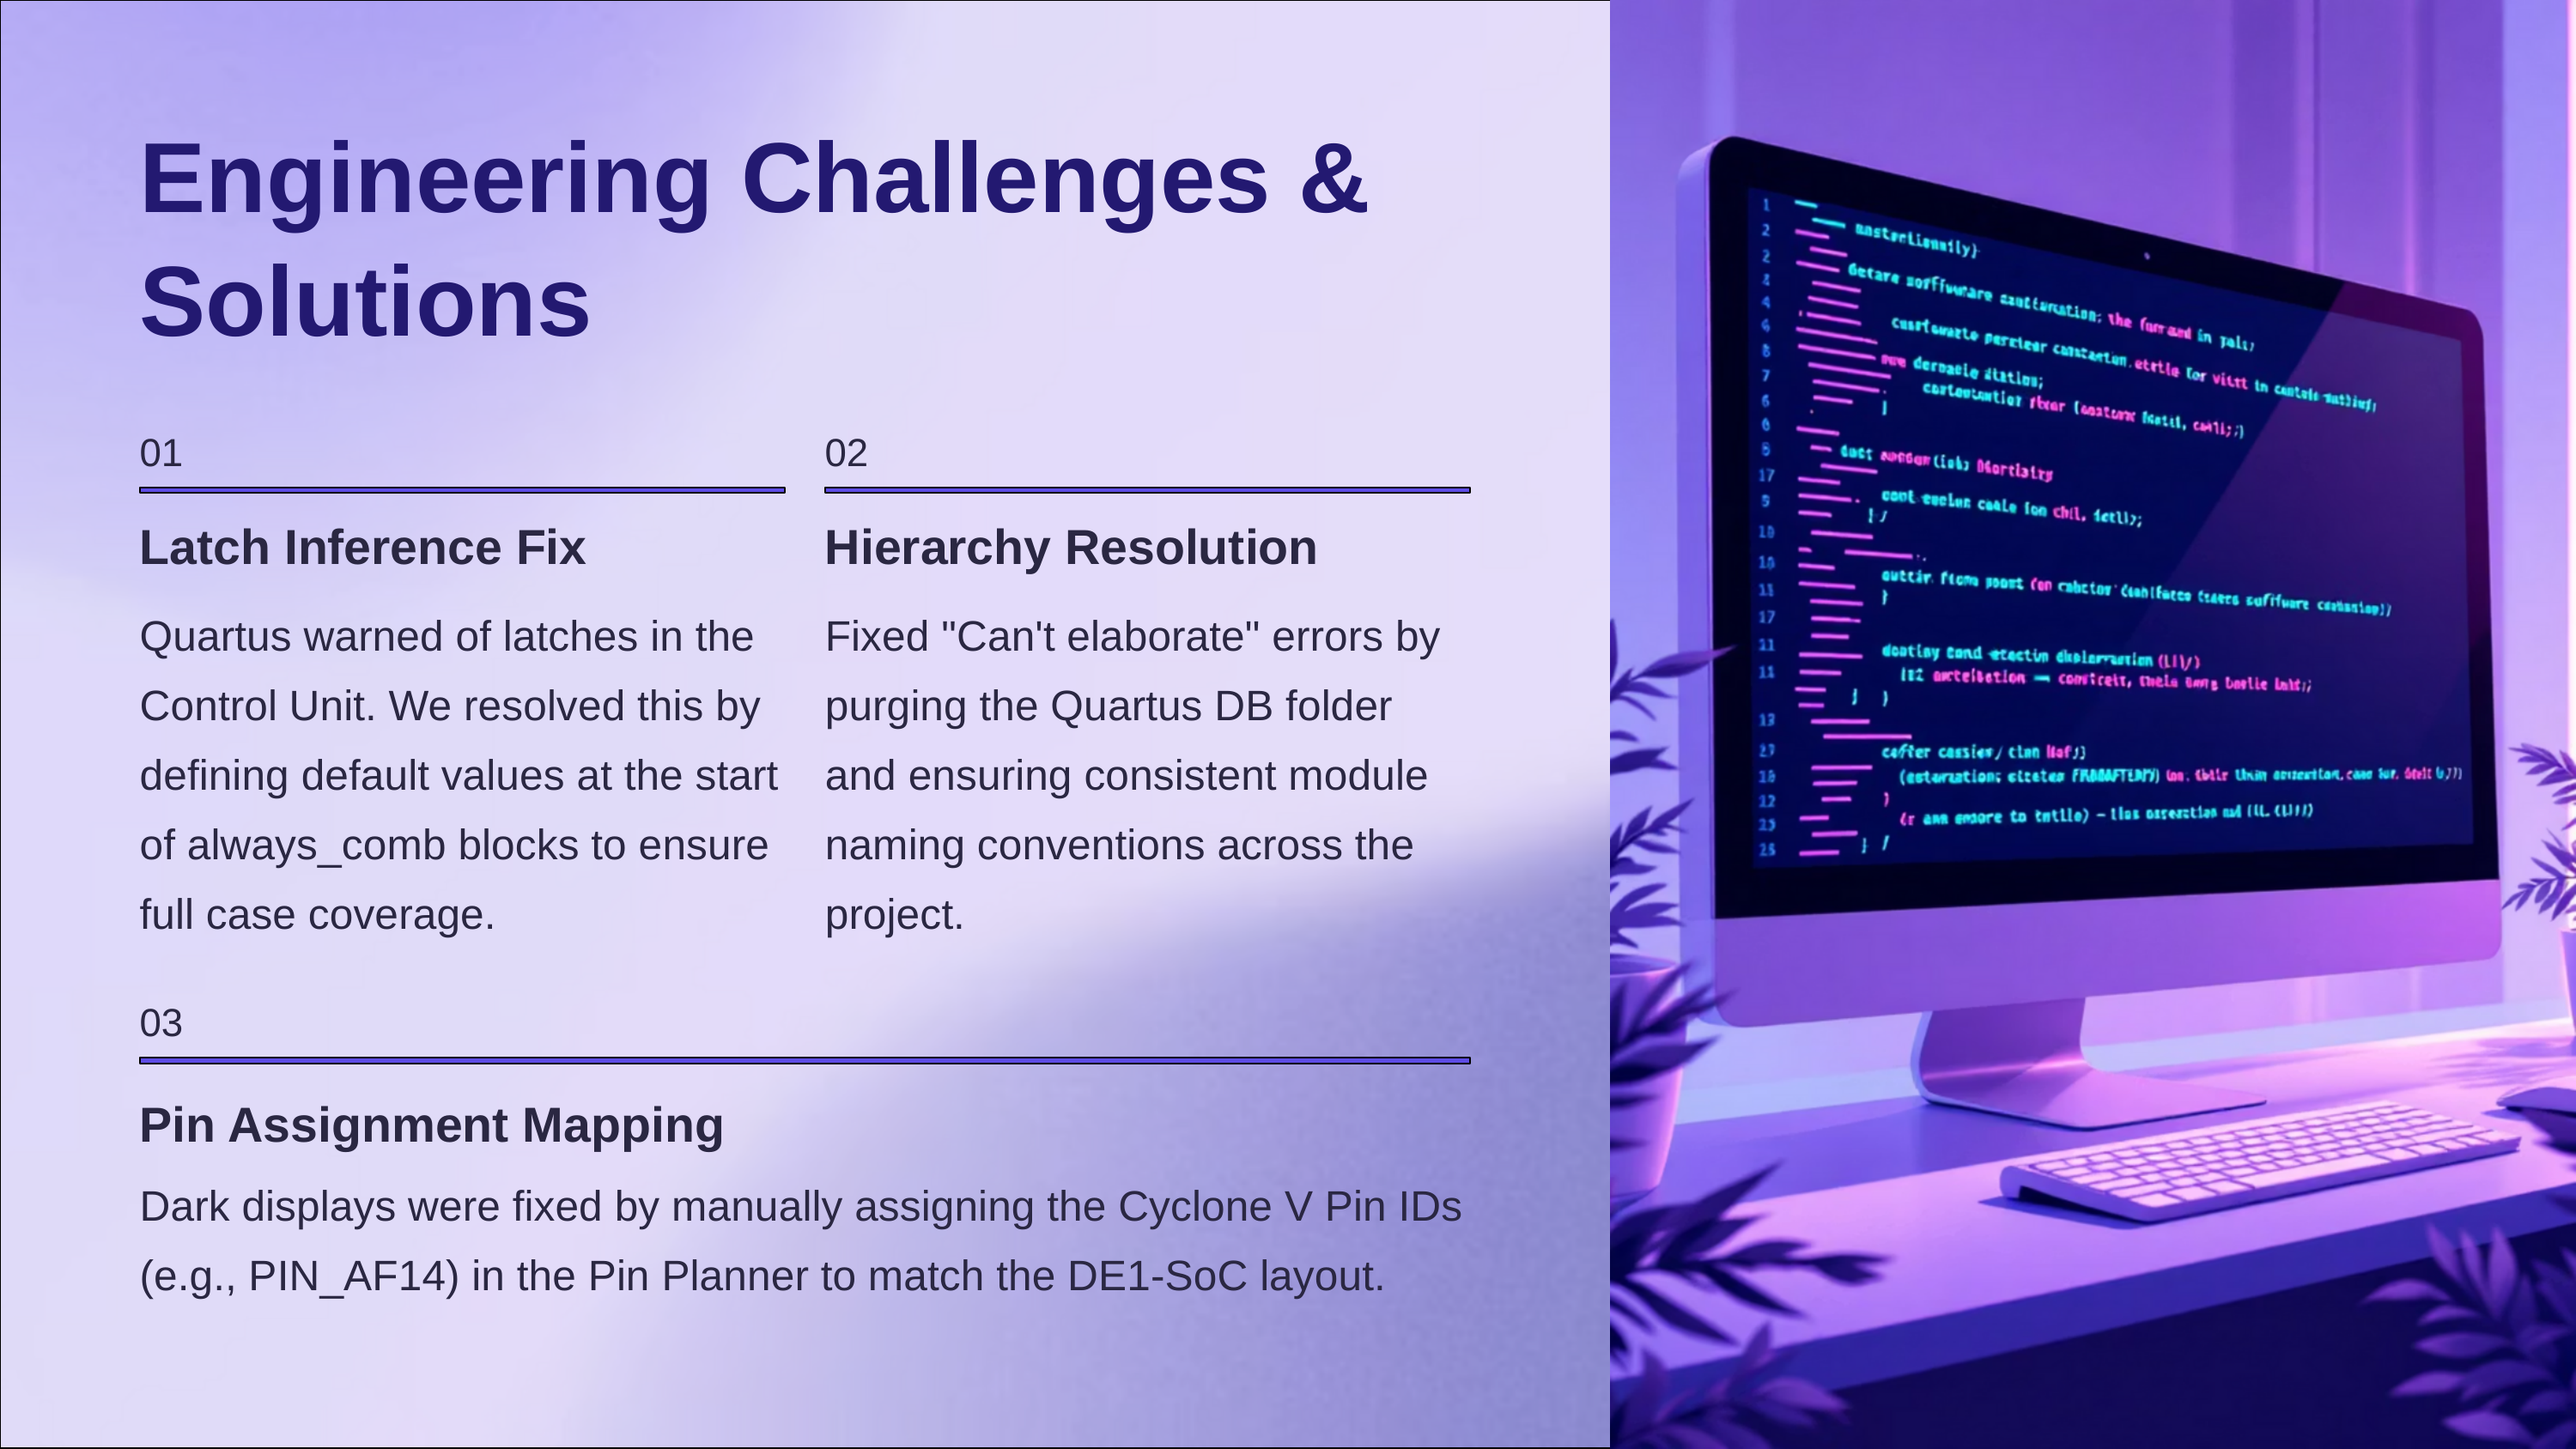

Engineering Challenges & Solutions
01
02

Latch Inference Fix
Hierarchy Resolution
Quartus warned of latches in the Control Unit. We resolved this by defining default values at the start of always_comb blocks to ensure full case coverage.
Fixed "Can't elaborate" errors by purging the Quartus DB folder and ensuring consistent module naming conventions across the project.
03

Pin Assignment Mapping
Dark displays were fixed by manually assigning the Cyclone V Pin IDs (e.g., PIN_AF14) in the Pin Planner to match the DE1-SoC layout.